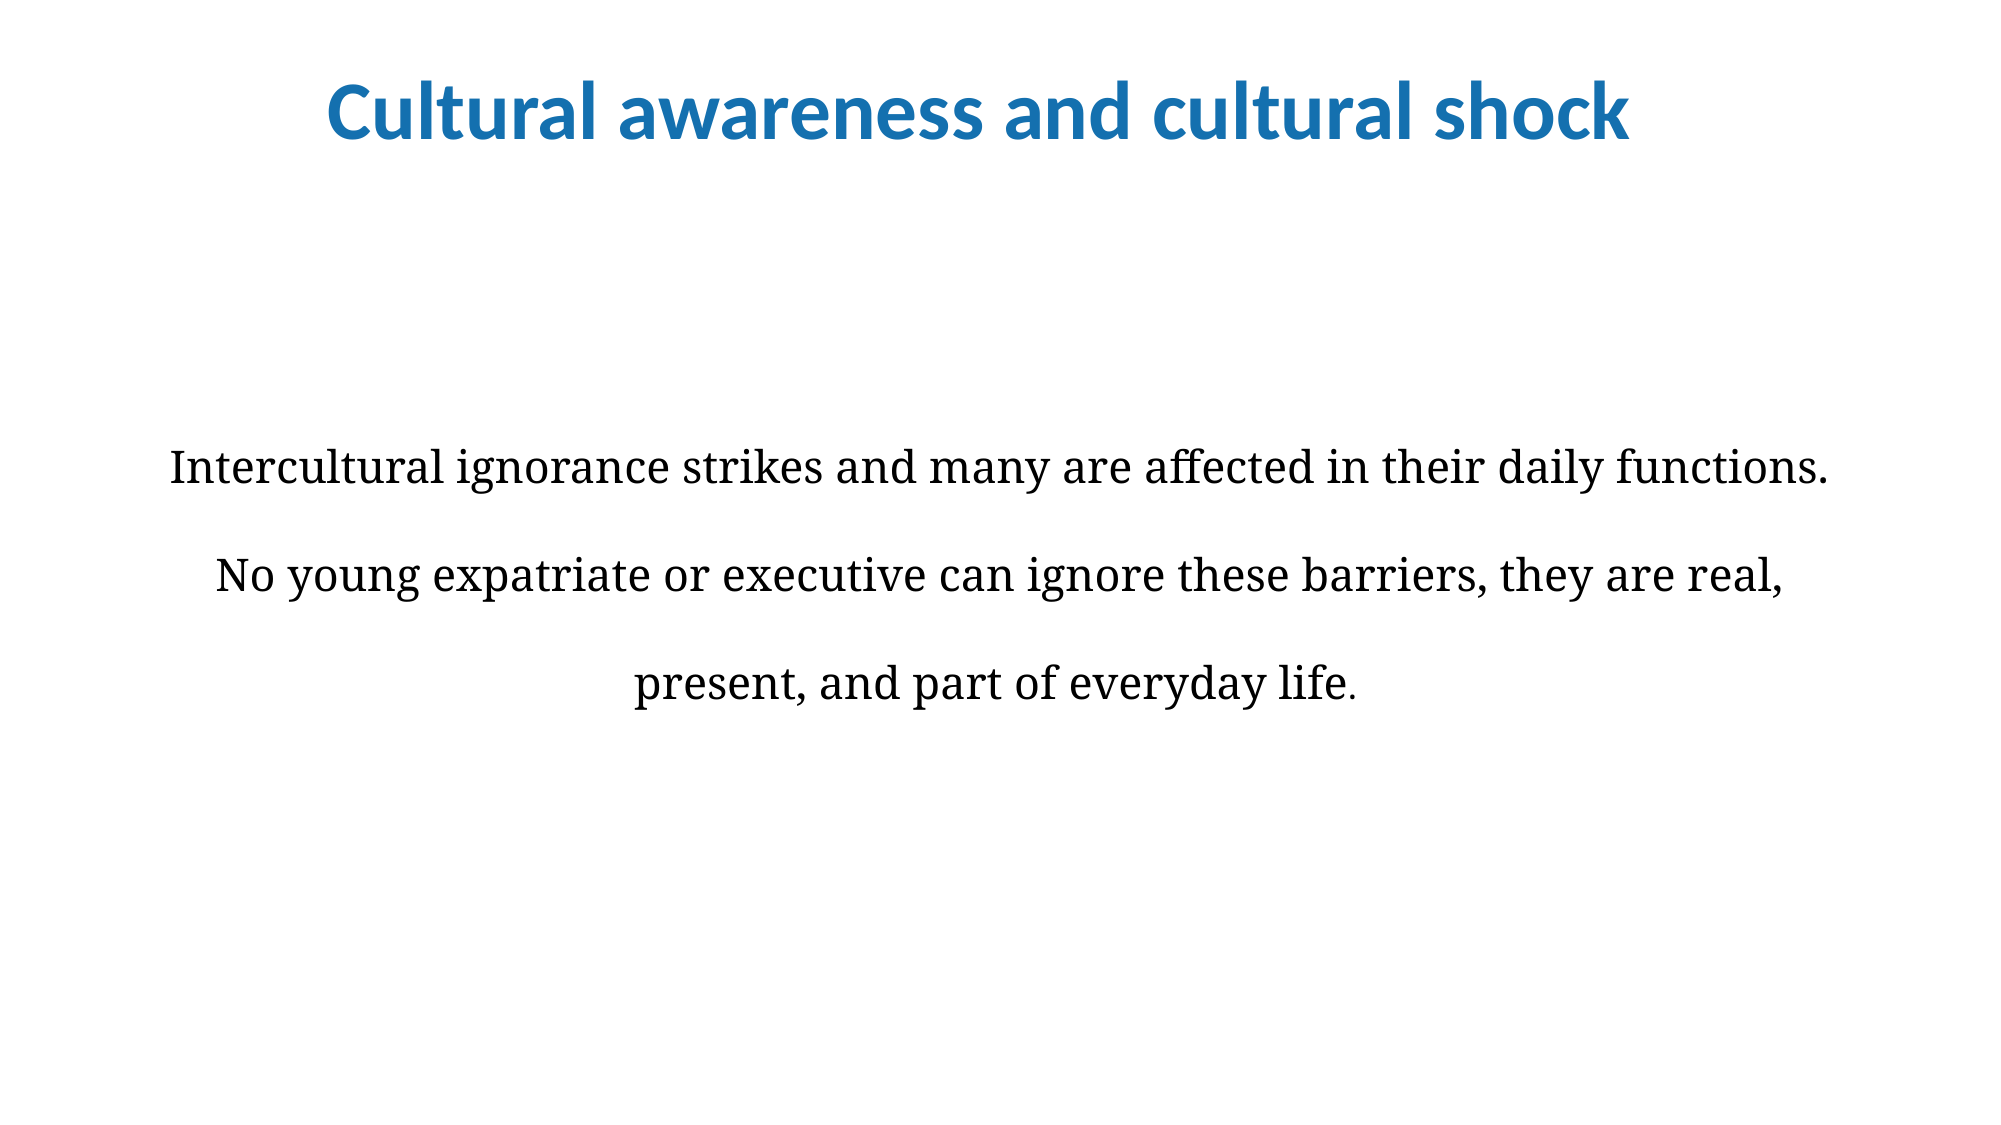

Cultural awareness and cultural shock
Intercultural ignorance strikes and many are affected in their daily functions. No young expatriate or executive can ignore these barriers, they are real, present, and part of everyday life.